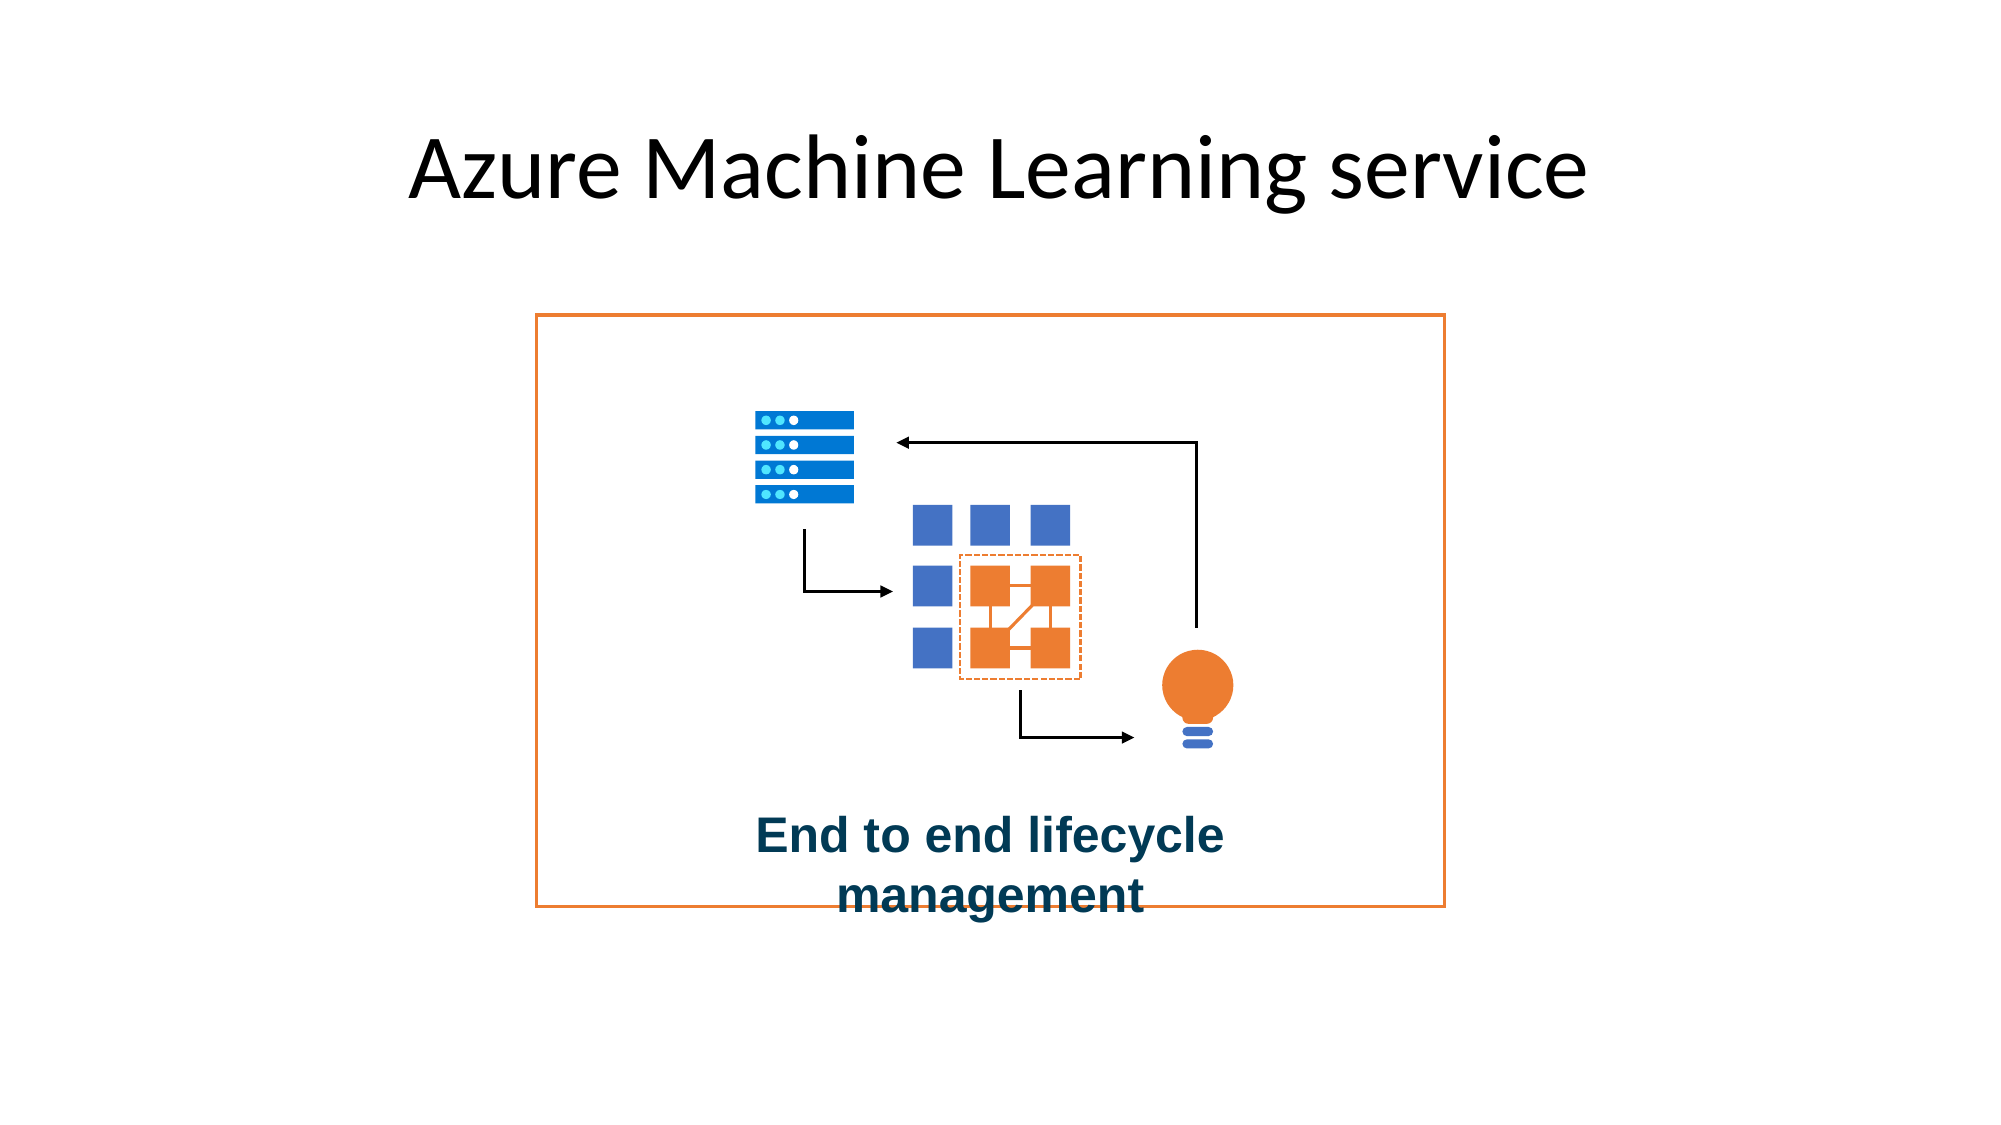

# Azure Machine Learning service

End to end lifecycle management